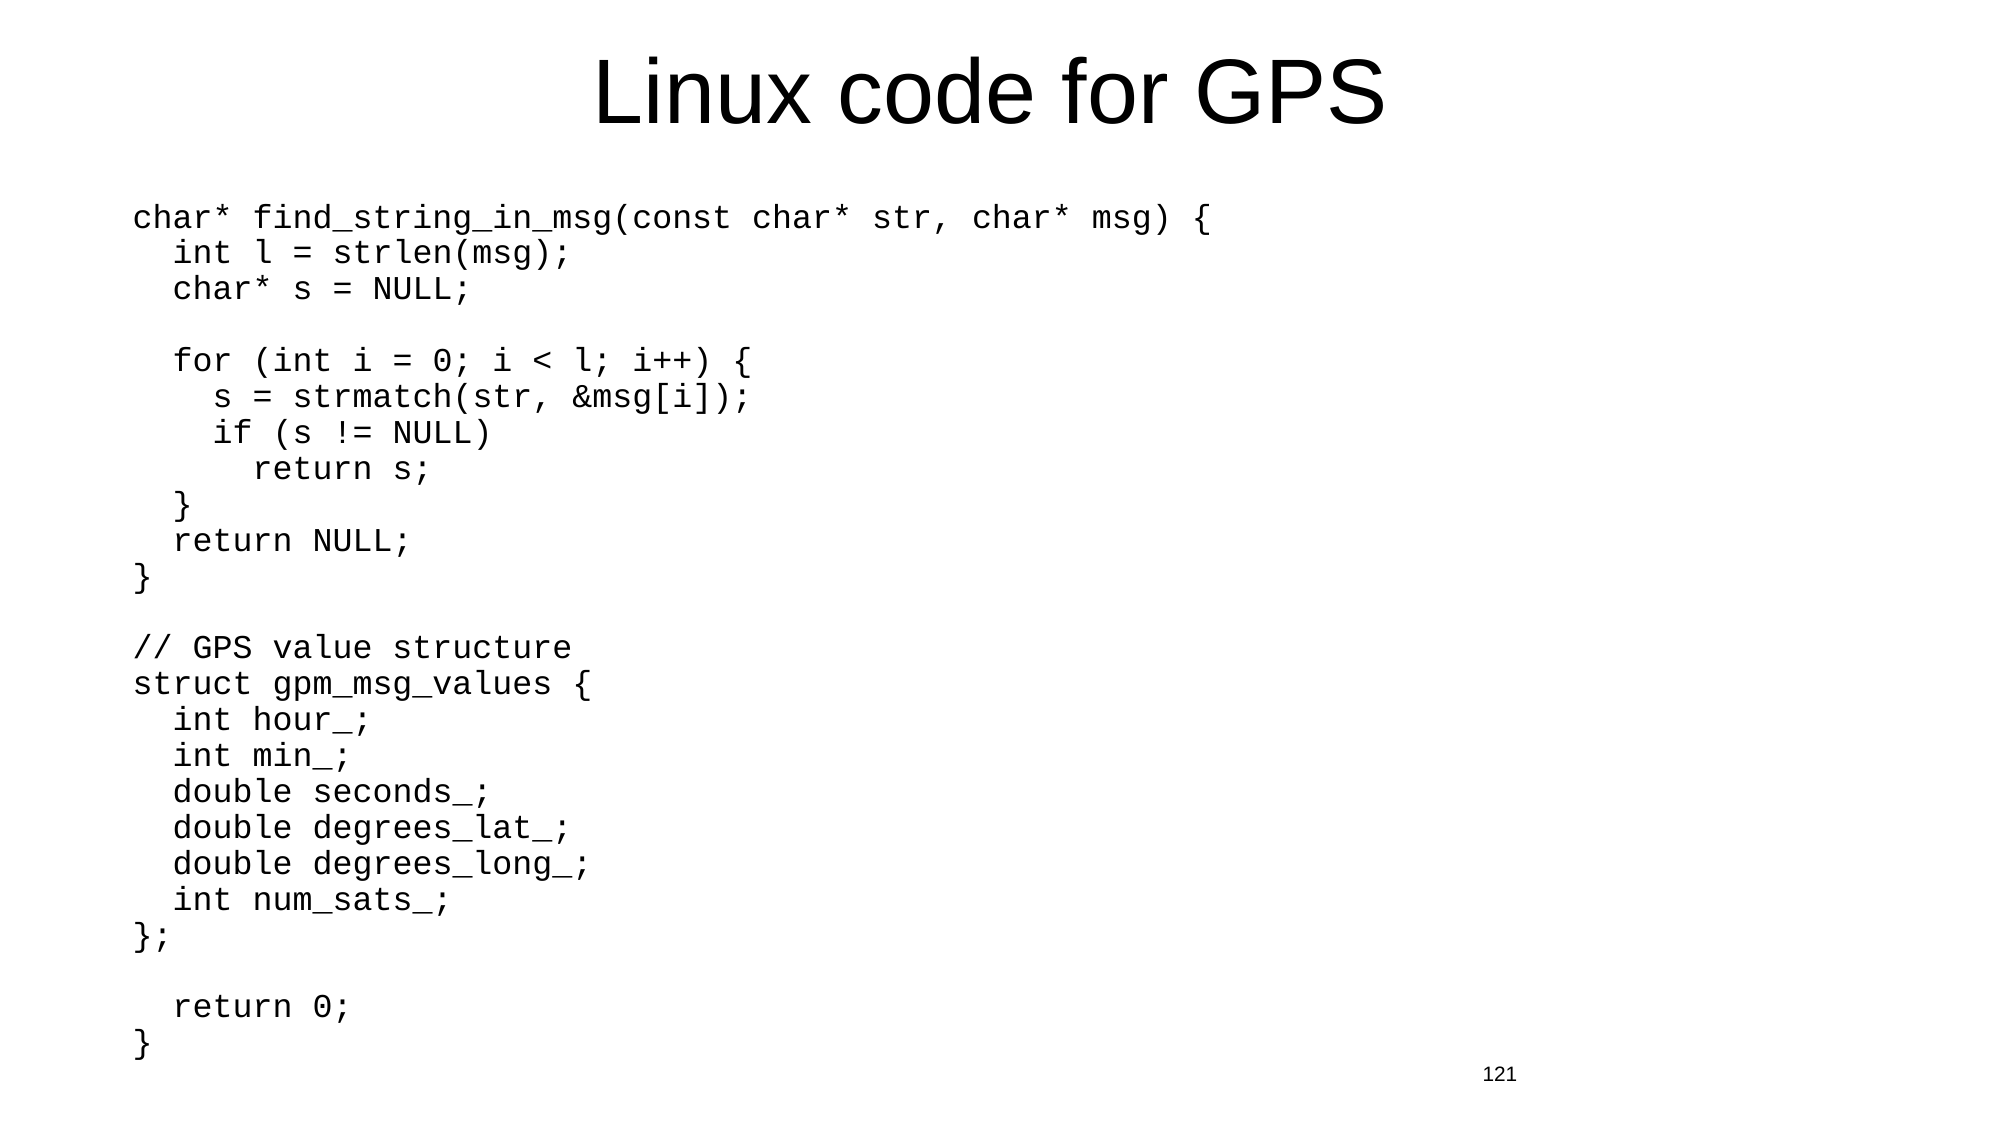

# Linux code for GPS
char* find_string_in_msg(const char* str, char* msg) {
  int l = strlen(msg);
  char* s = NULL;

  for (int i = 0; i < l; i++) {
    s = strmatch(str, &msg[i]);
    if (s != NULL)
      return s;
  }
  return NULL;
}

// GPS value structure
struct gpm_msg_values {
  int hour_;
  int min_;
  double seconds_;
  double degrees_lat_;
  double degrees_long_;
  int num_sats_;
};

  return 0;
}
121